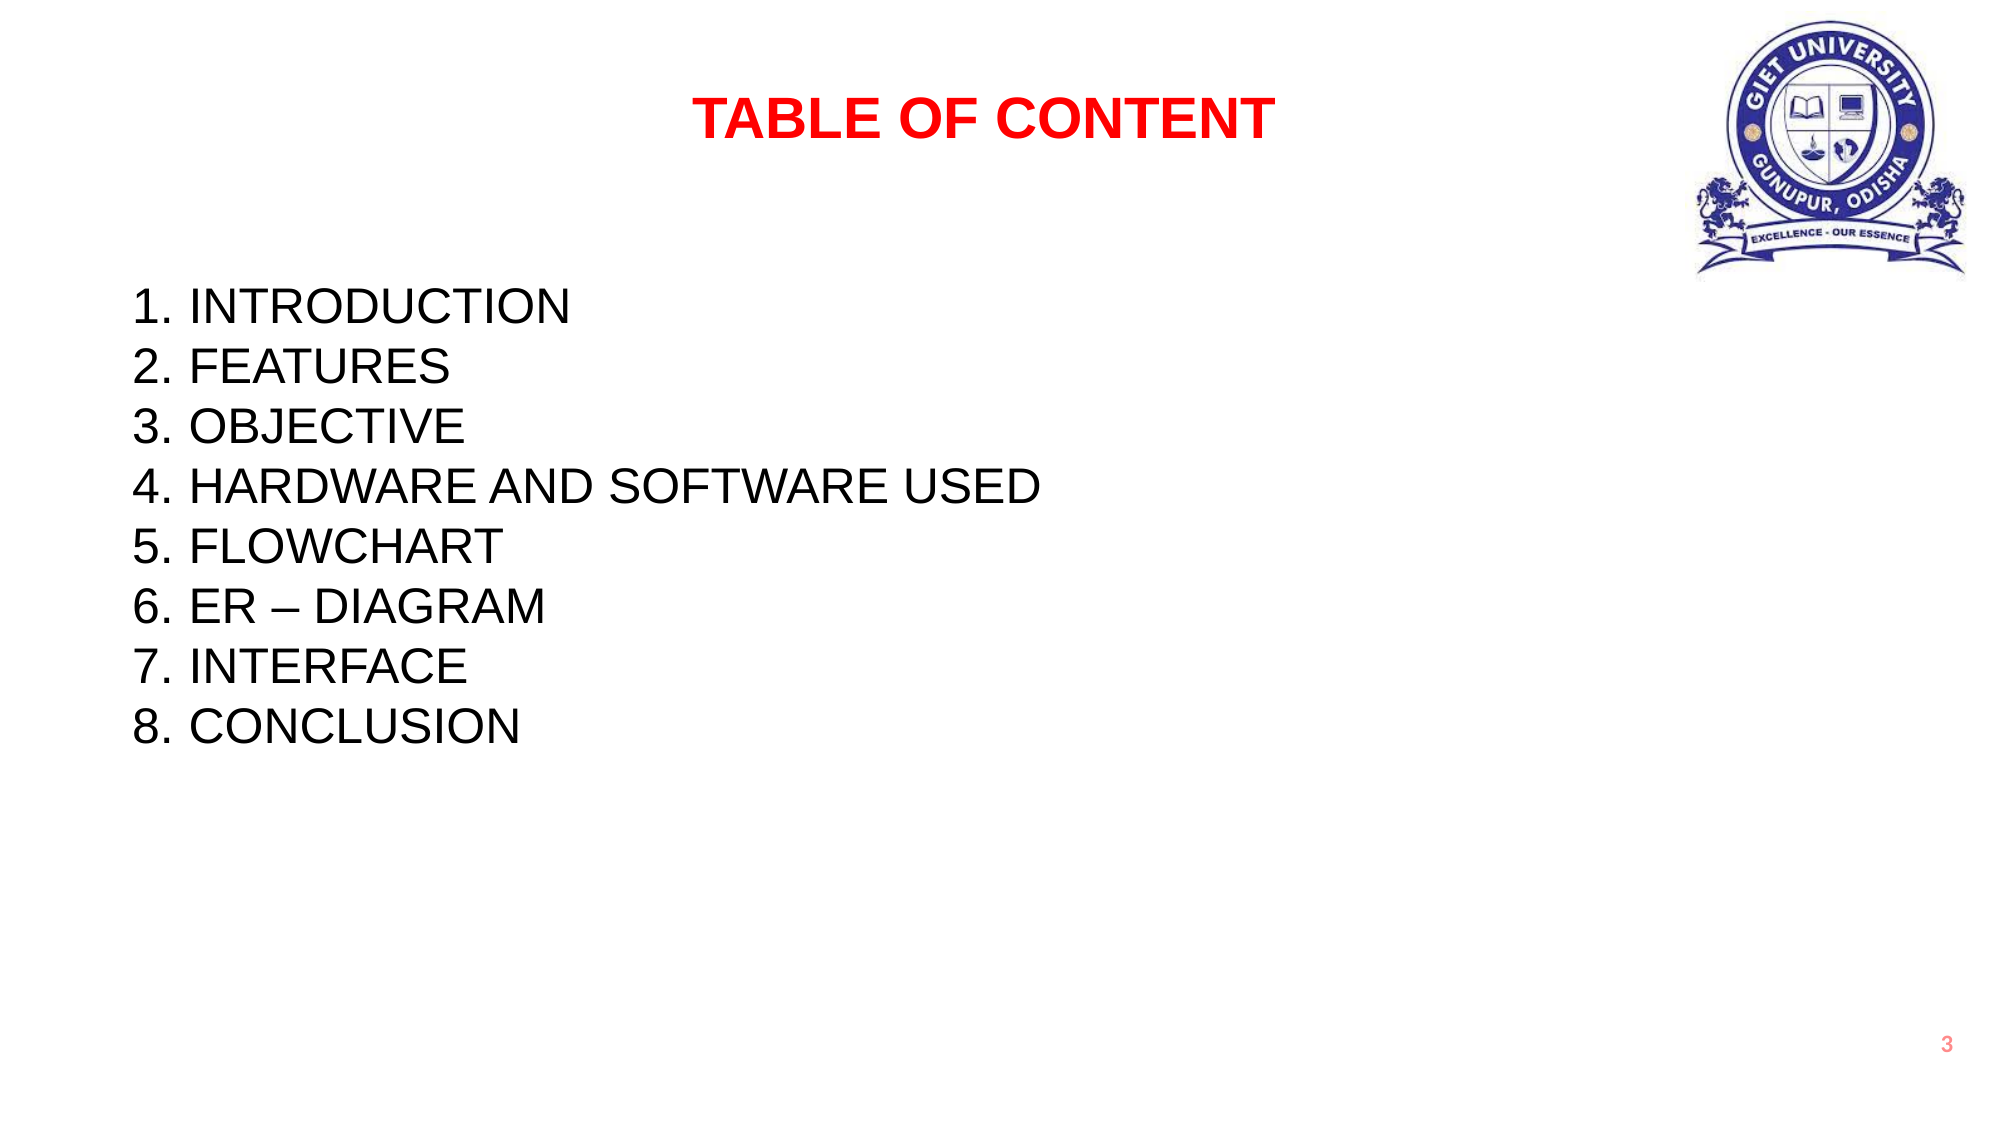

TABLE OF CONTENT
INTRODUCTION
FEATURES
OBJECTIVE
HARDWARE AND SOFTWARE USED
FLOWCHART
ER – DIAGRAM
INTERFACE
CONCLUSION
3